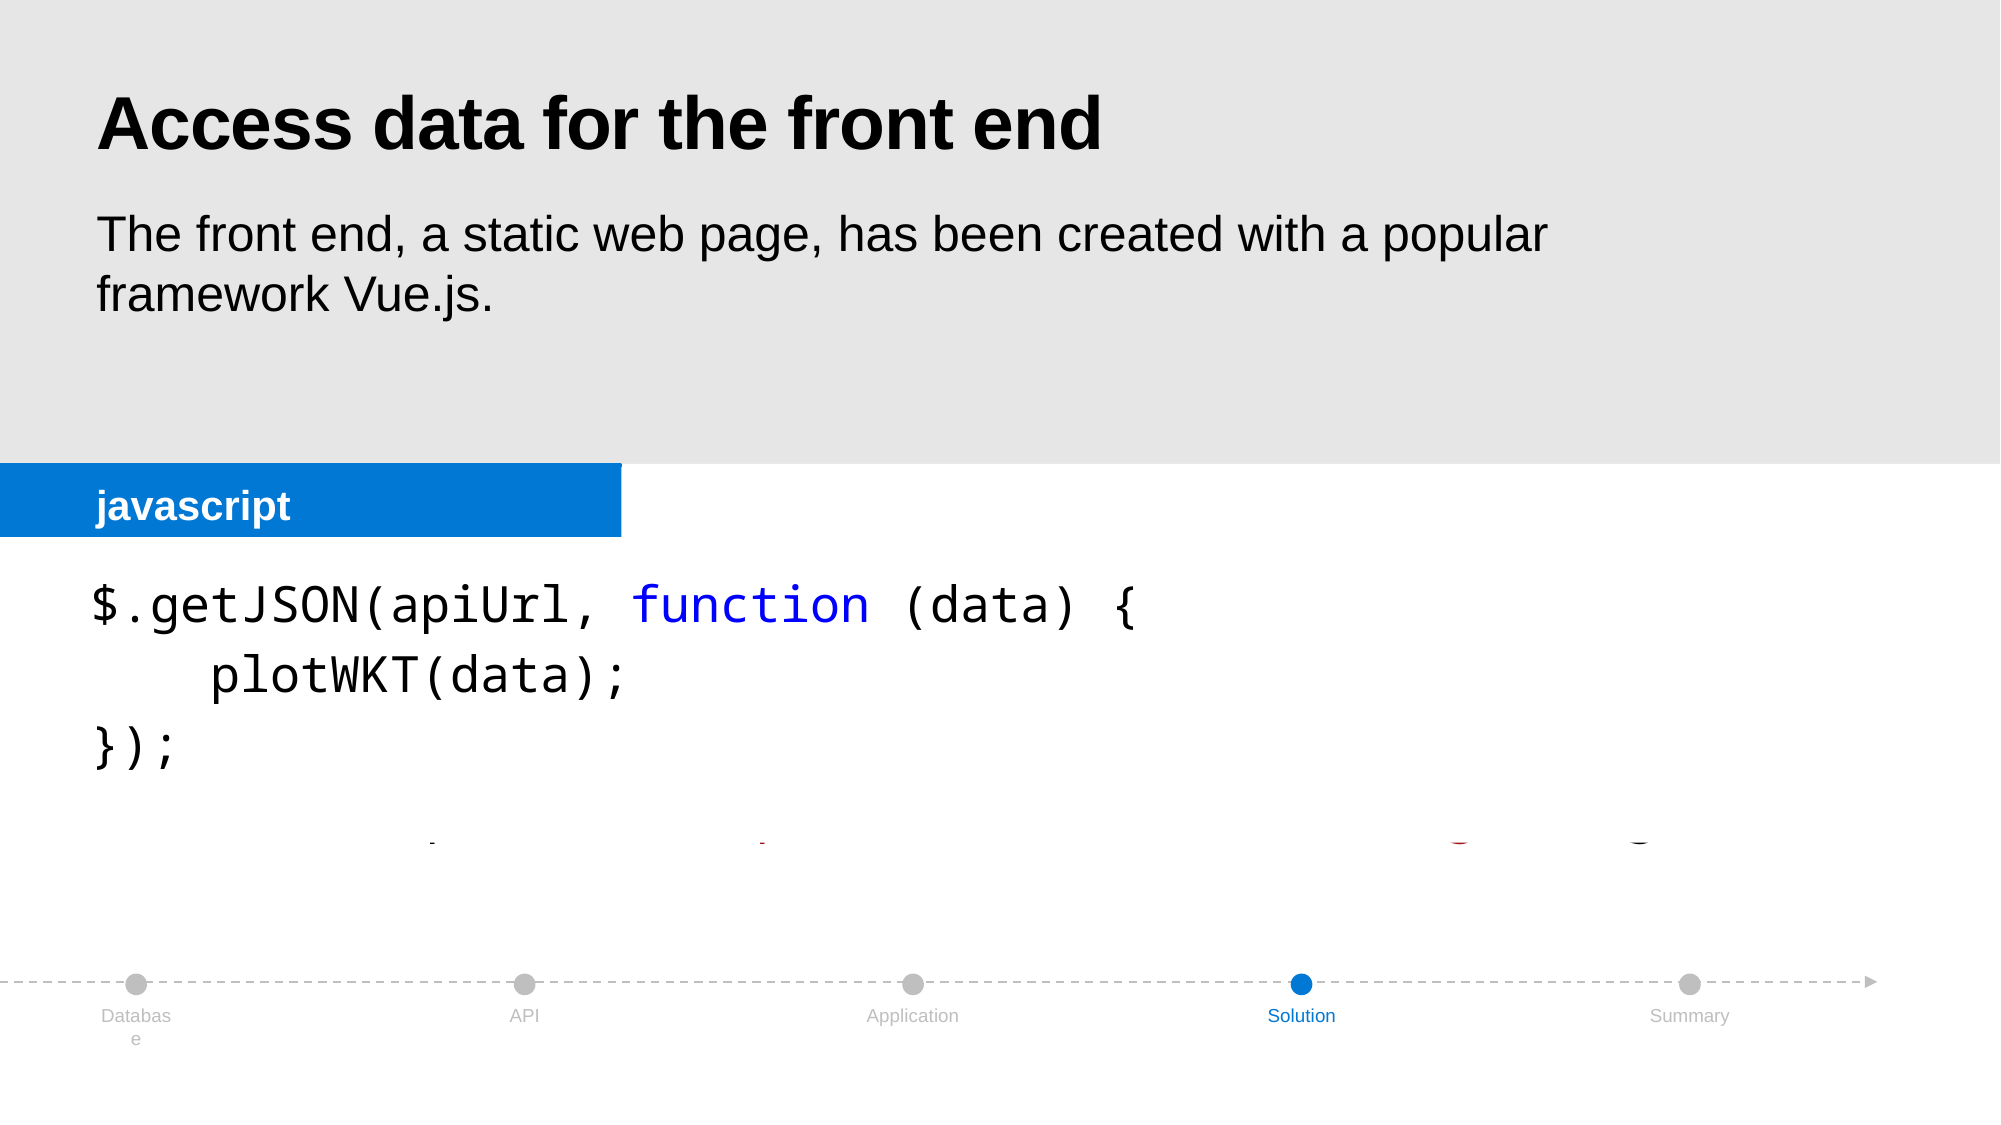

# Access data for the front end
The front end, a static web page, has been created with a popular
framework Vue.js.
javascript
$.getJSON(apiUrl, function (data) {
    plotWKT(data);
});

const params = new URLSearchParams(location.search);
    const rid = params.get('rid');
    const gid = params.get('gid');
    const apiUrl = `/api/bus-data?rid=${rid}&gid=${gid}`;

Application
Database
API
Solution
Summary